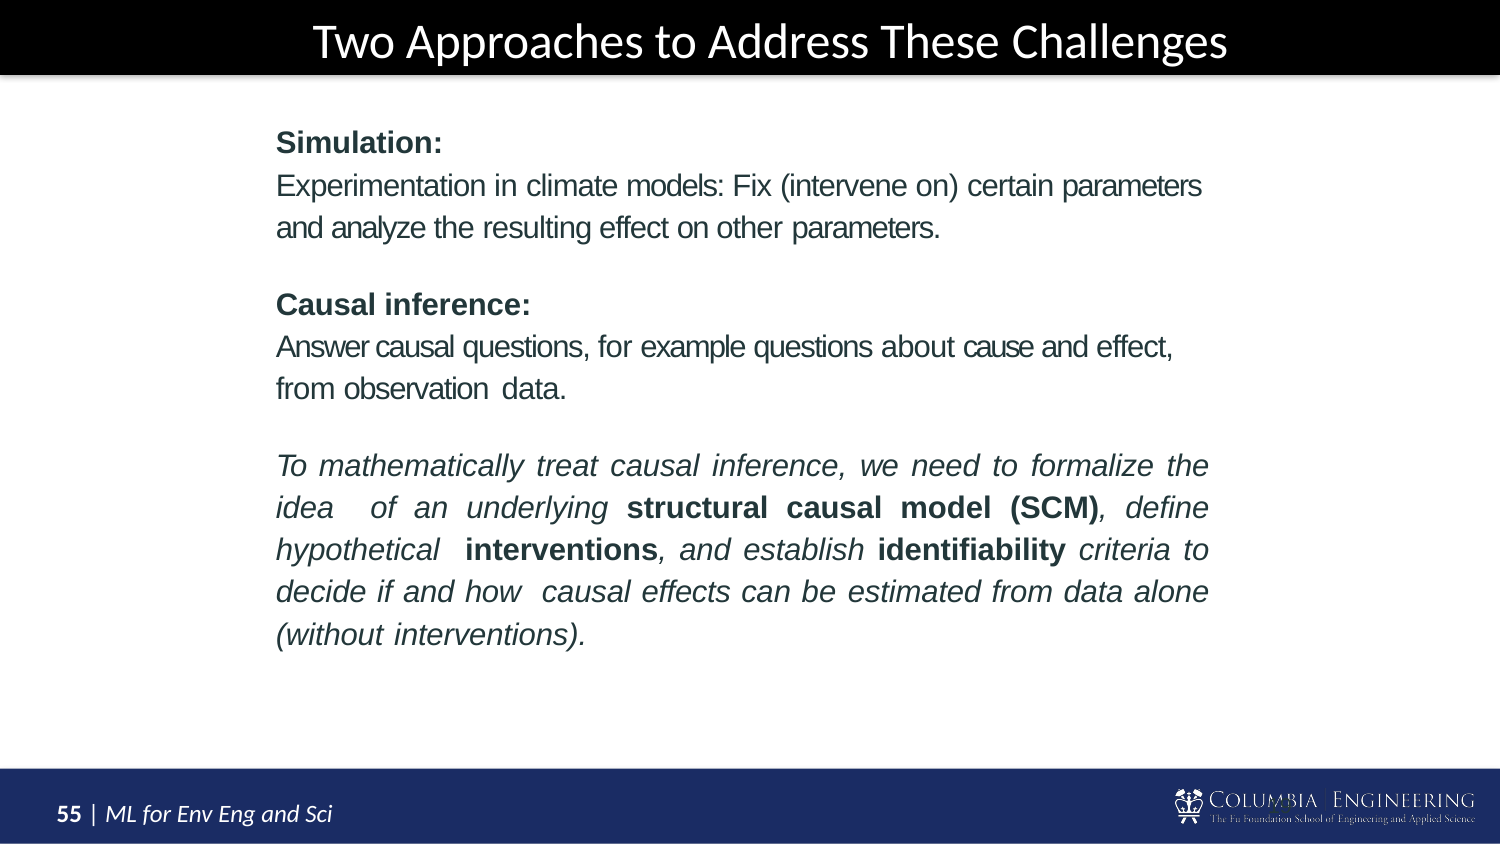

# Two Approaches to Address These Challenges
Simulation:
Experimentation in climate models: Fix (intervene on) certain parameters  and analyze the resulting effect on other parameters.

Causal inference:
Answer causal questions, for example questions about cause and effect,  from observation data.

To mathematically treat causal inference, we need to formalize the idea  of an underlying structural causal model (SCM), define hypothetical  interventions, and establish identifiability criteria to decide if and how  causal effects can be estimated from data alone (without interventions).

19